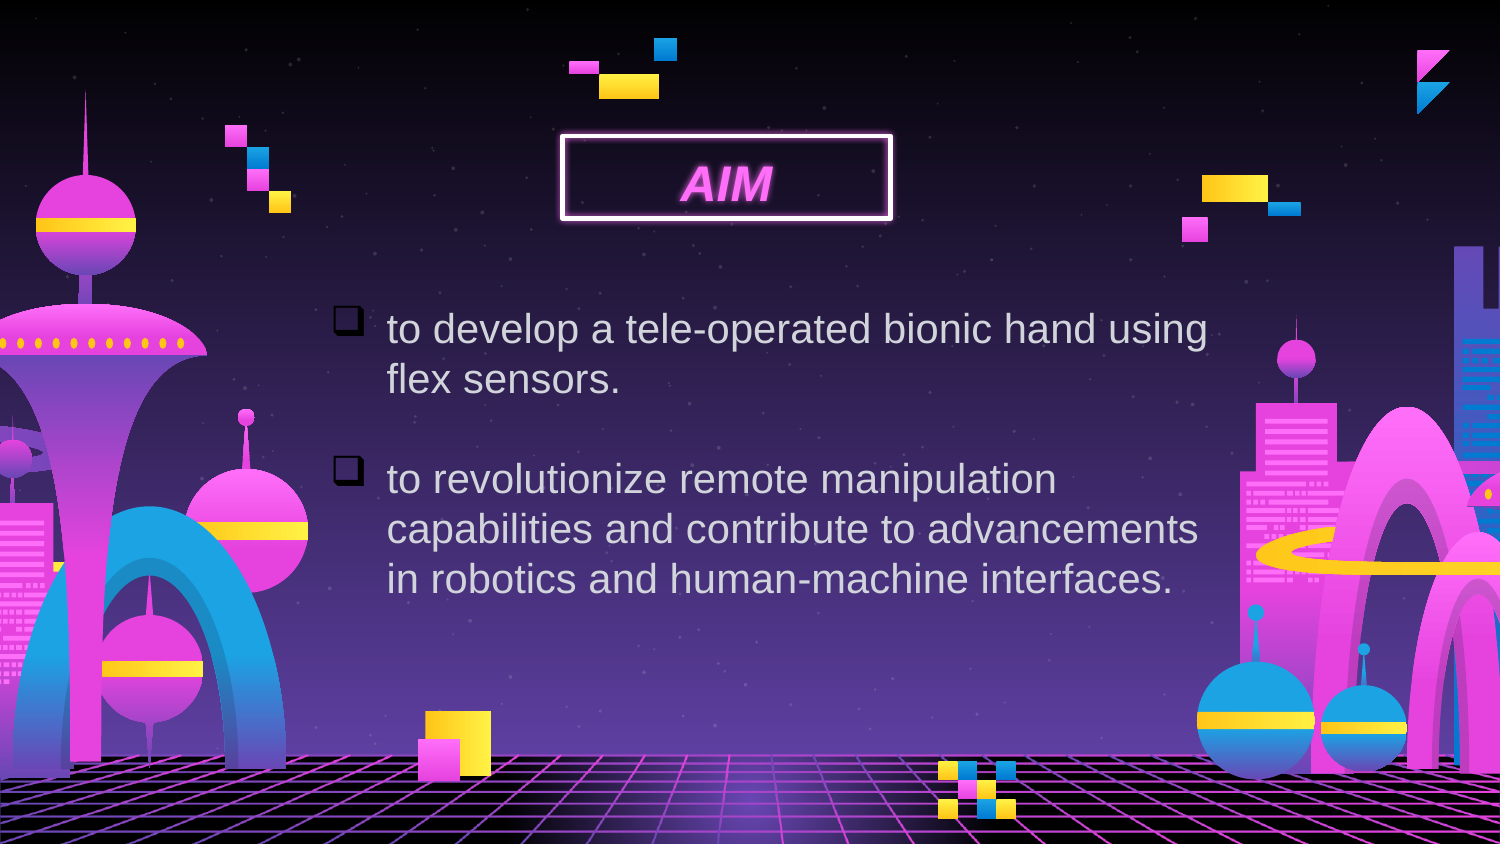

# AIM

to develop a tele-operated bionic hand using flex sensors.

to revolutionize remote manipulation capabilities and contribute to advancements in robotics and human-machine interfaces.